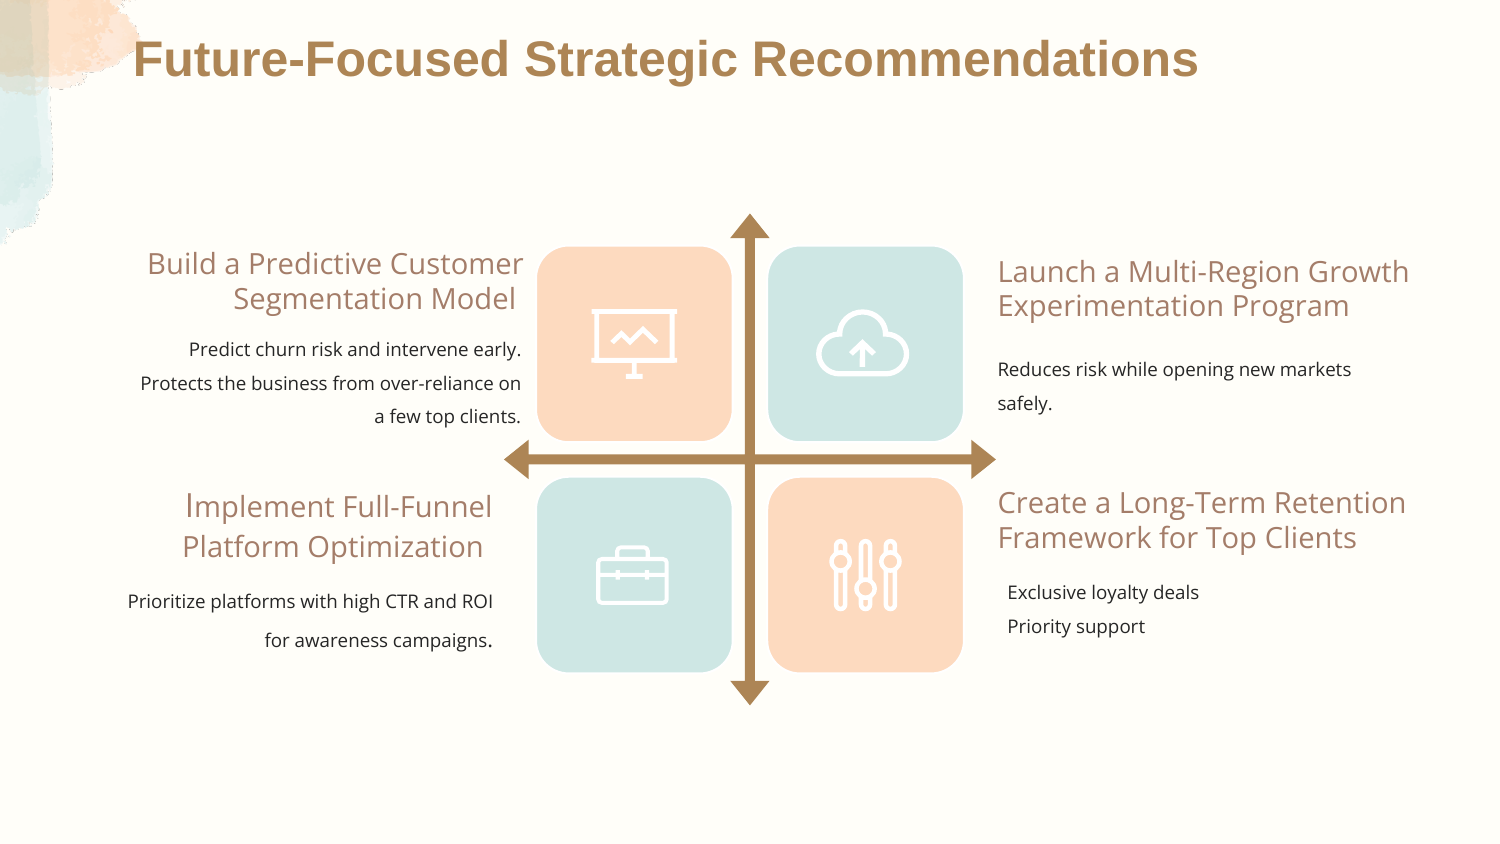

Future-Focused Strategic Recommendations

Build a Predictive Customer Segmentation Model
Launch a Multi-Region Growth Experimentation Program

Predict churn risk and intervene early.
Protects the business from over-reliance on a few top clients.
Reduces risk while opening new markets safely.

Implement Full-Funnel Platform Optimization
Create a Long-Term Retention Framework for Top Clients

Exclusive loyalty deals
Priority support
Prioritize platforms with high CTR and ROI for awareness campaigns.